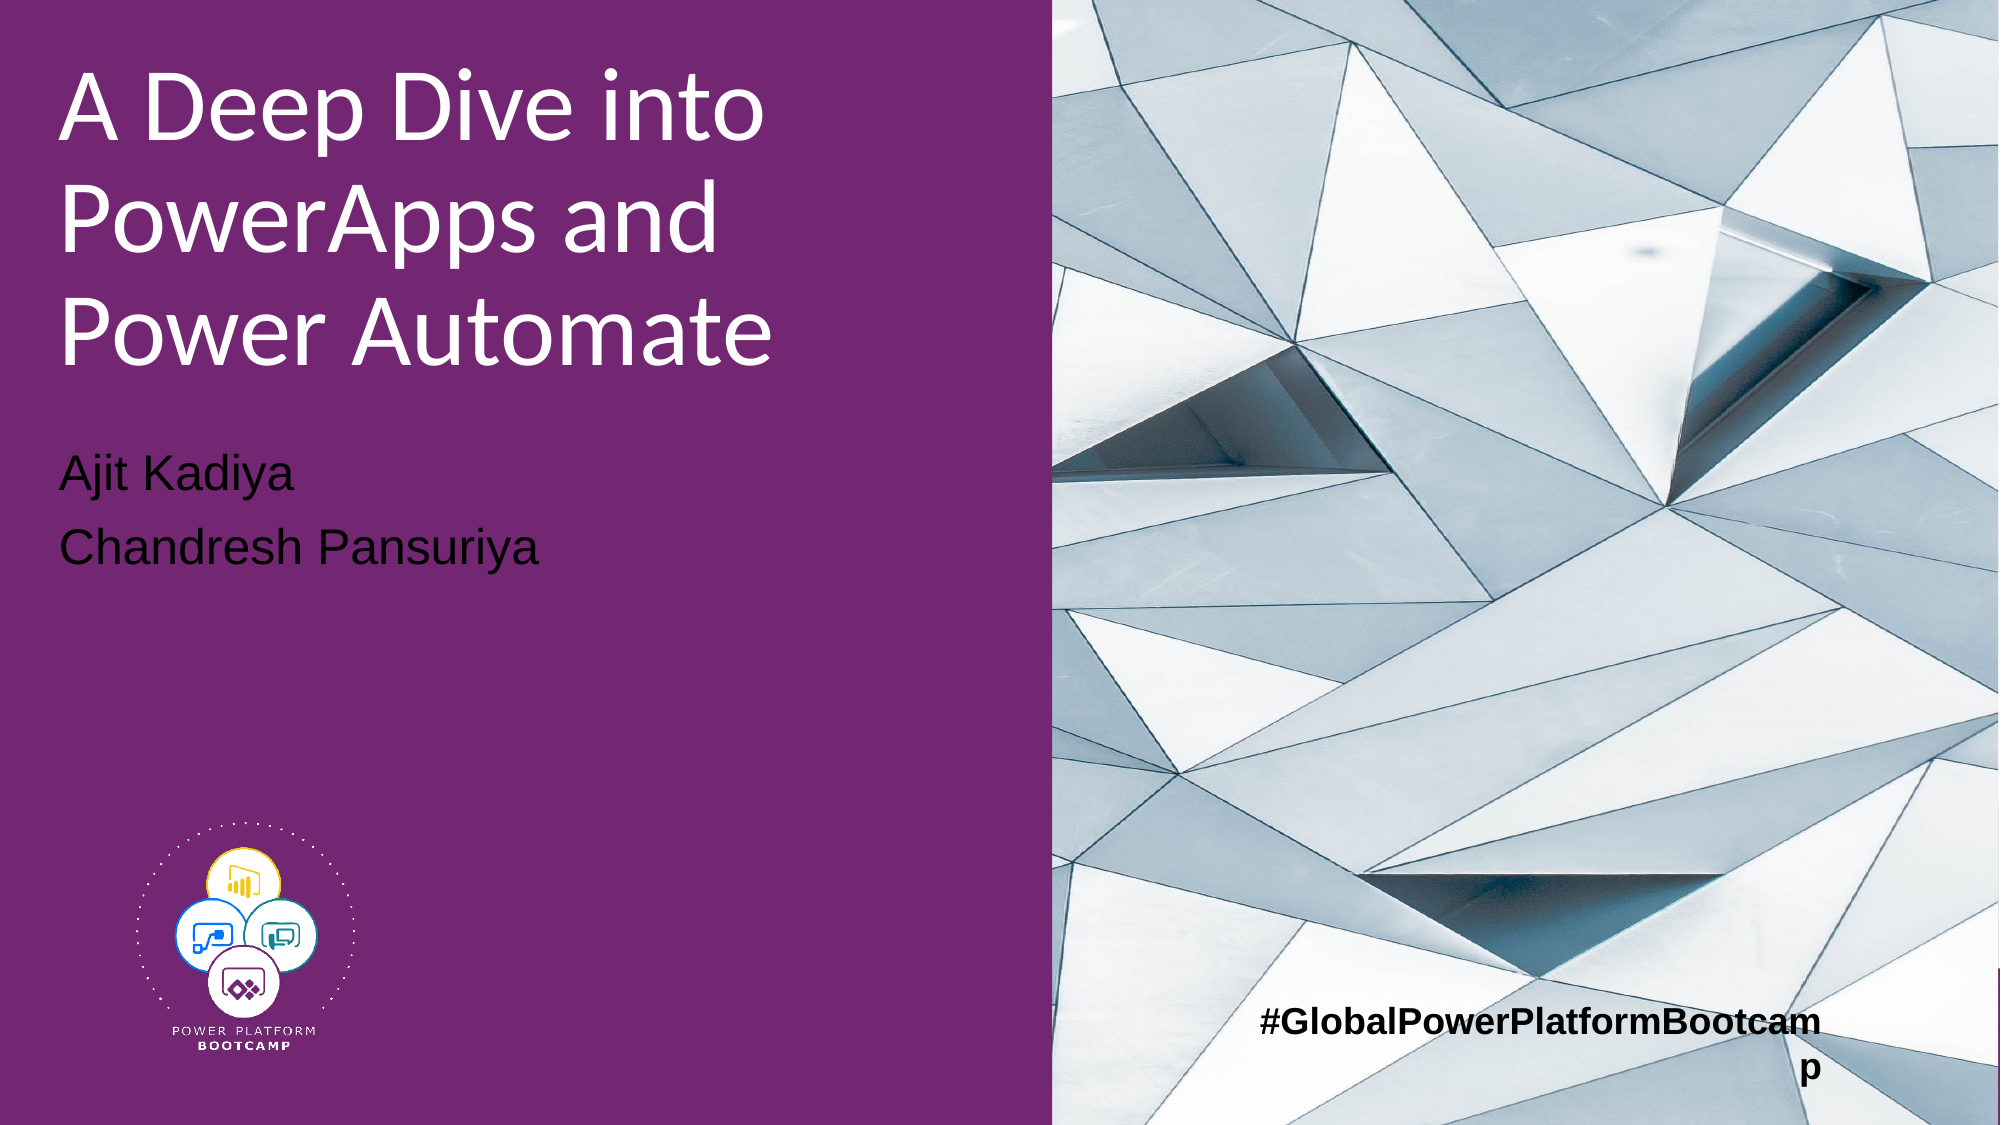

# A Deep Dive into PowerApps and Power Automate
Ajit Kadiya
Chandresh Pansuriya